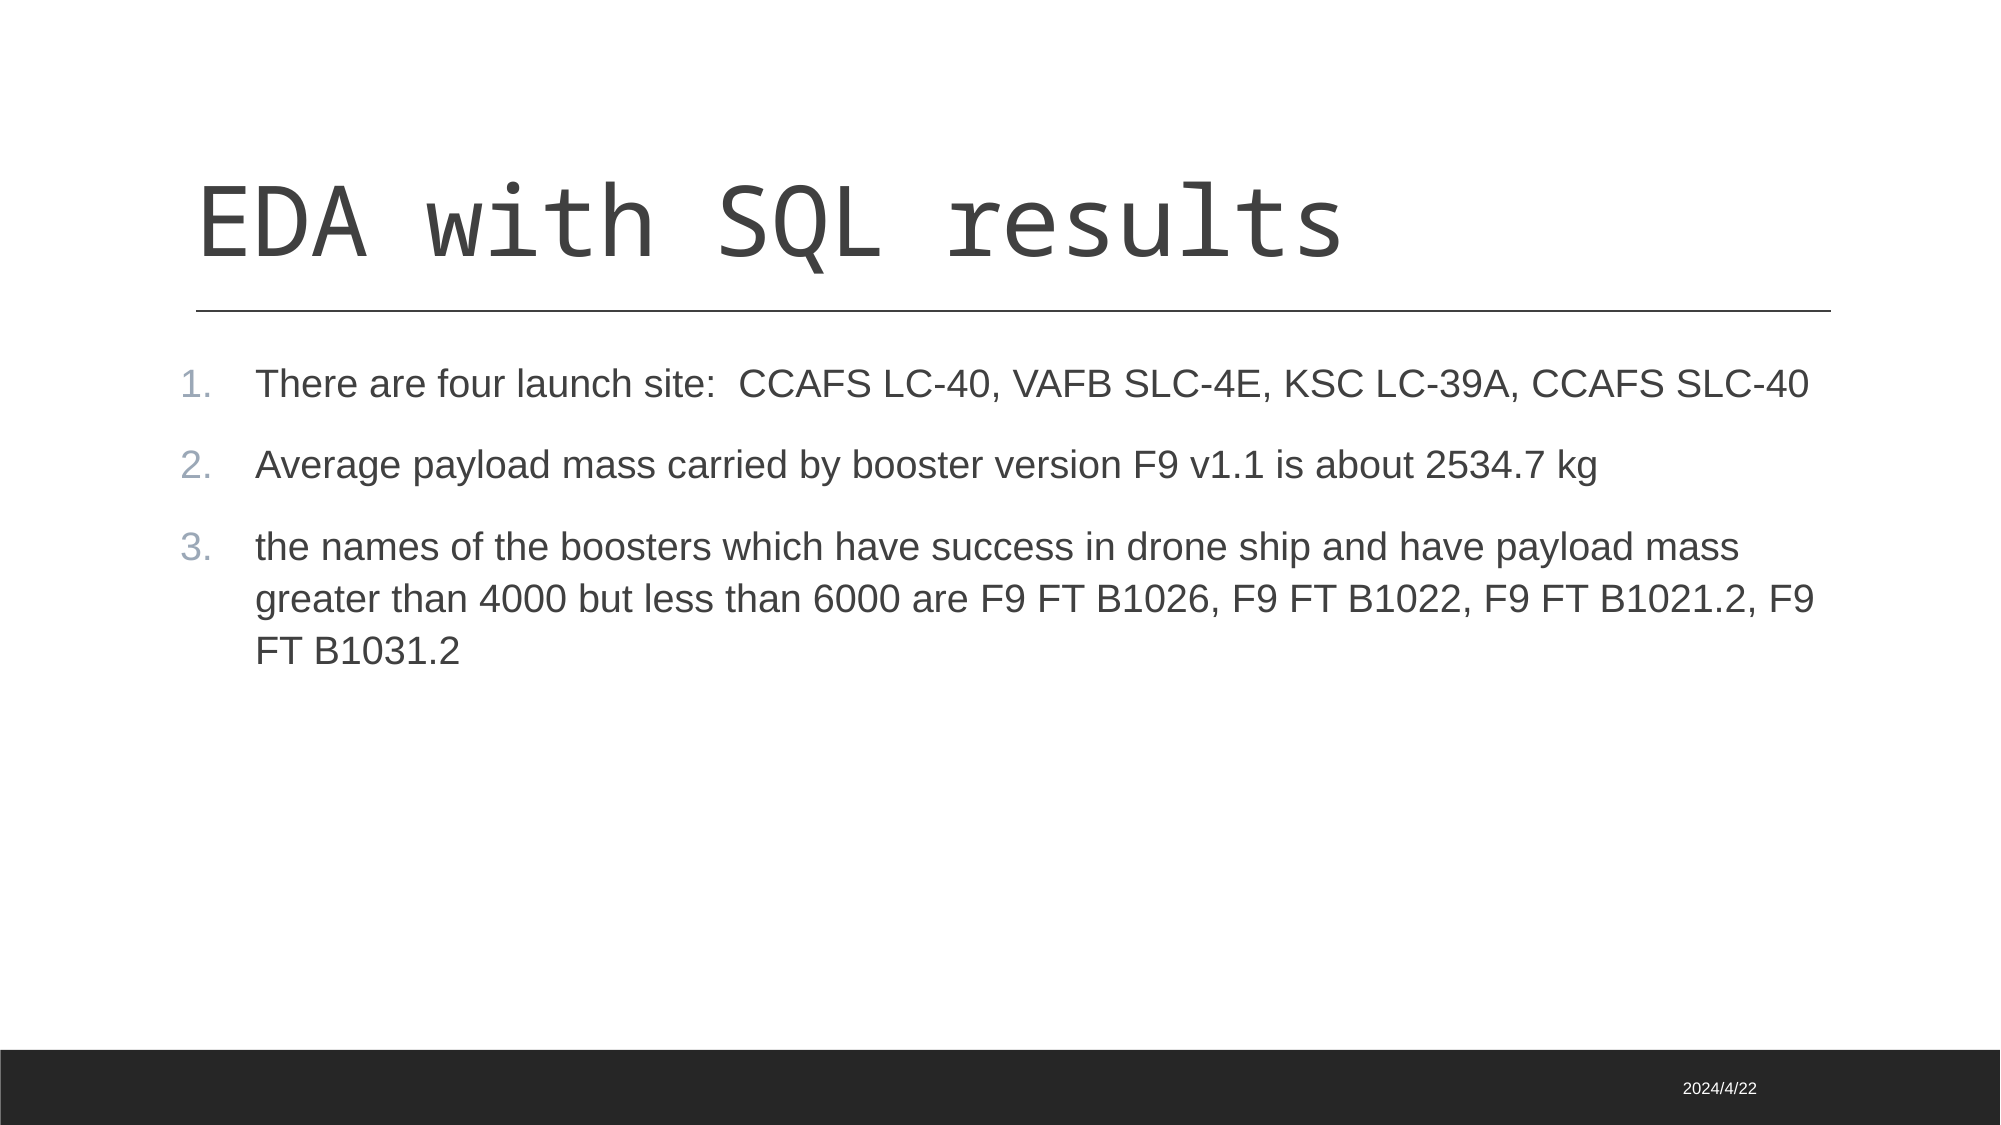

# EDA with SQL results
There are four launch site:  CCAFS LC-40, VAFB SLC-4E, KSC LC-39A, CCAFS SLC-40
Average payload mass carried by booster version F9 v1.1 is about 2534.7 kg
the names of the boosters which have success in drone ship and have payload mass greater than 4000 but less than 6000 are F9 FT B1026, F9 FT B1022, F9 FT B1021.2, F9 FT B1031.2

2024/4/22